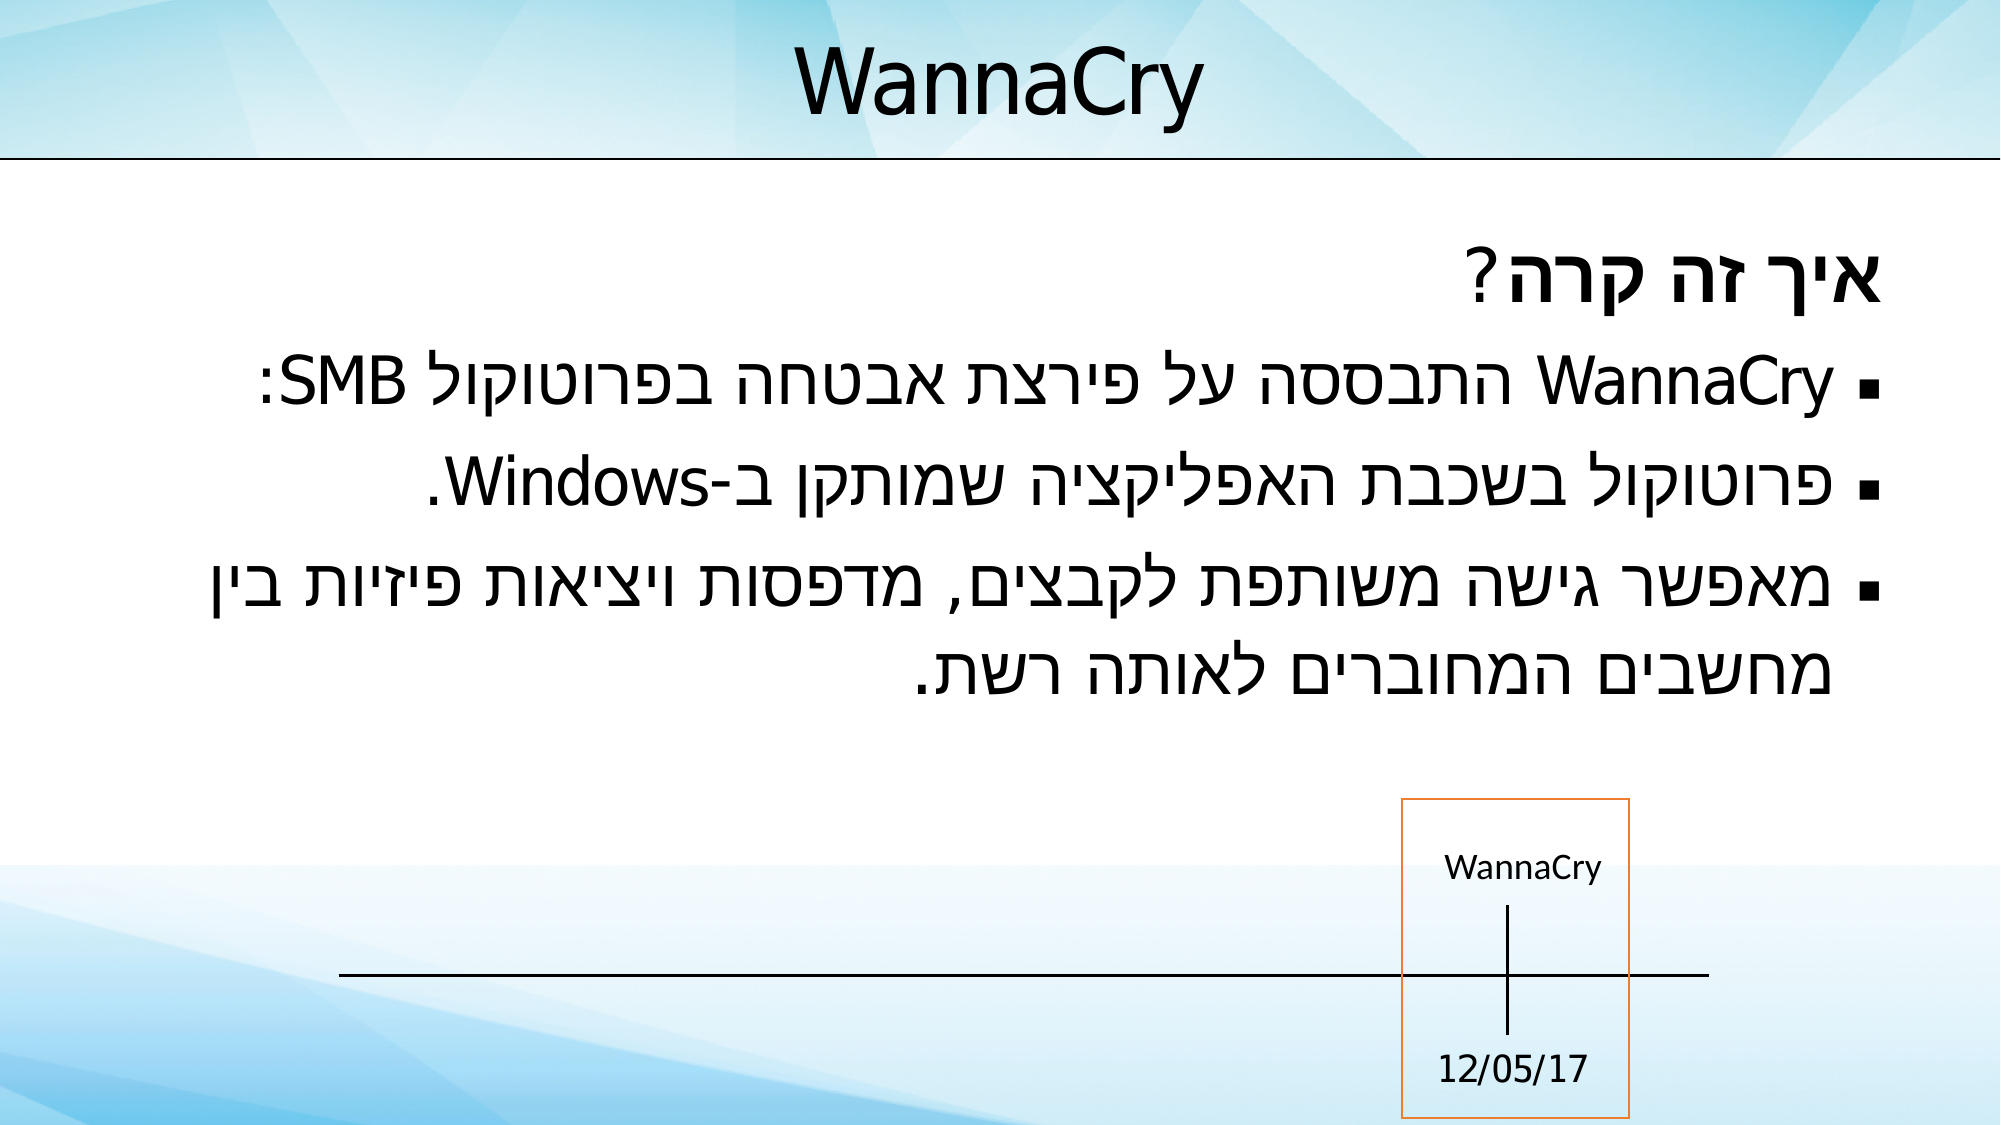

WannaCry
איך זה קרה?
WannaCry התבססה על פירצת אבטחה בפרוטוקול SMB:
פרוטוקול בשכבת האפליקציה שמותקן ב-Windows.
מאפשר גישה משותפת לקבצים, מדפסות ויציאות פיזיות בין מחשבים המחוברים לאותה רשת.

WannaCry

# 12/05/17